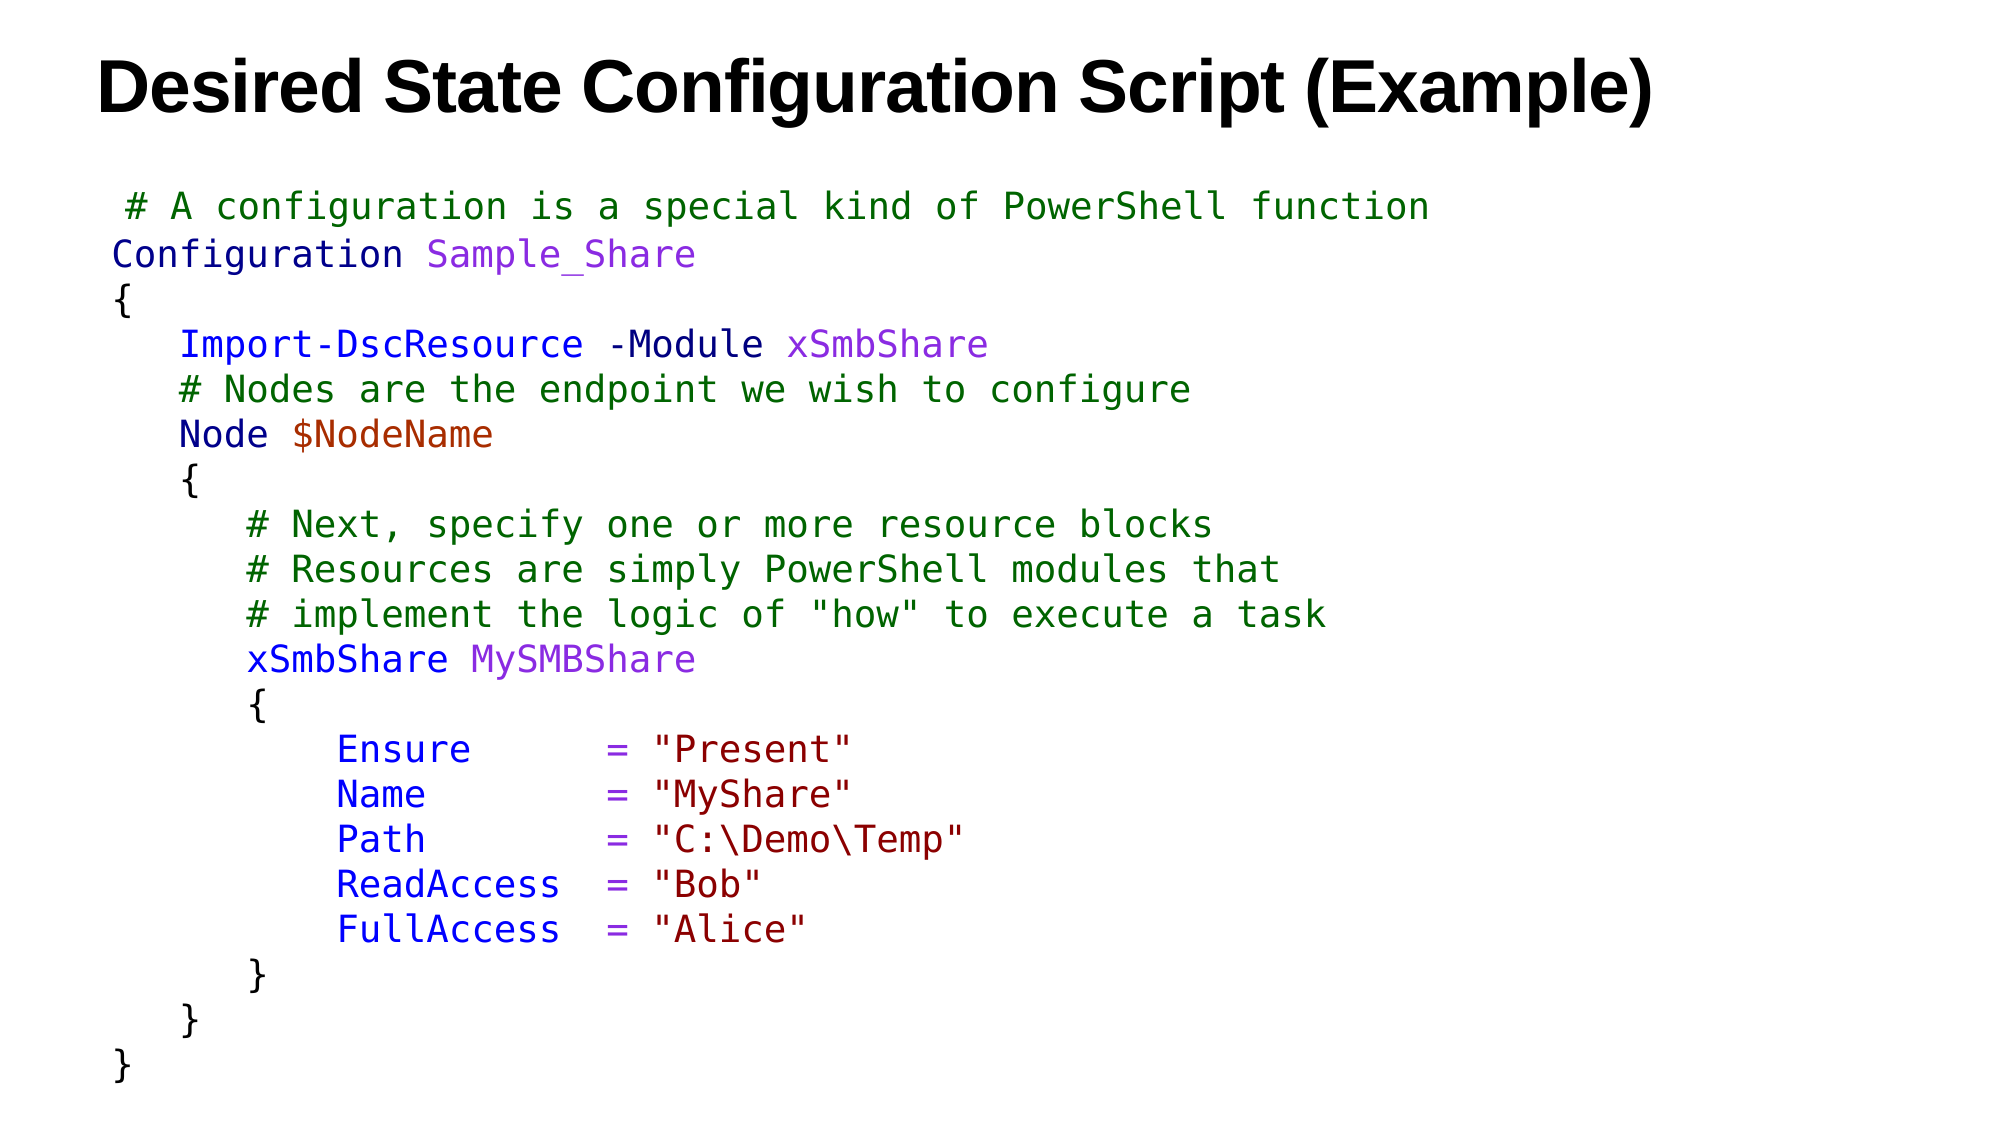

# Desired State Configuration Script (Example)
 # A configuration is a special kind of PowerShell function
Configuration Sample_Share
{
   Import-DscResource -Module xSmbShare
   # Nodes are the endpoint we wish to configure
   Node $NodeName
   {
      # Next, specify one or more resource blocks
      # Resources are simply PowerShell modules that
      # implement the logic of "how" to execute a task
      xSmbShare MySMBShare
      {
          Ensure      = "Present"
          Name        = "MyShare"
          Path        = "C:\Demo\Temp"
          ReadAccess  = "Bob"
          FullAccess  = "Alice"
      }
   }
}